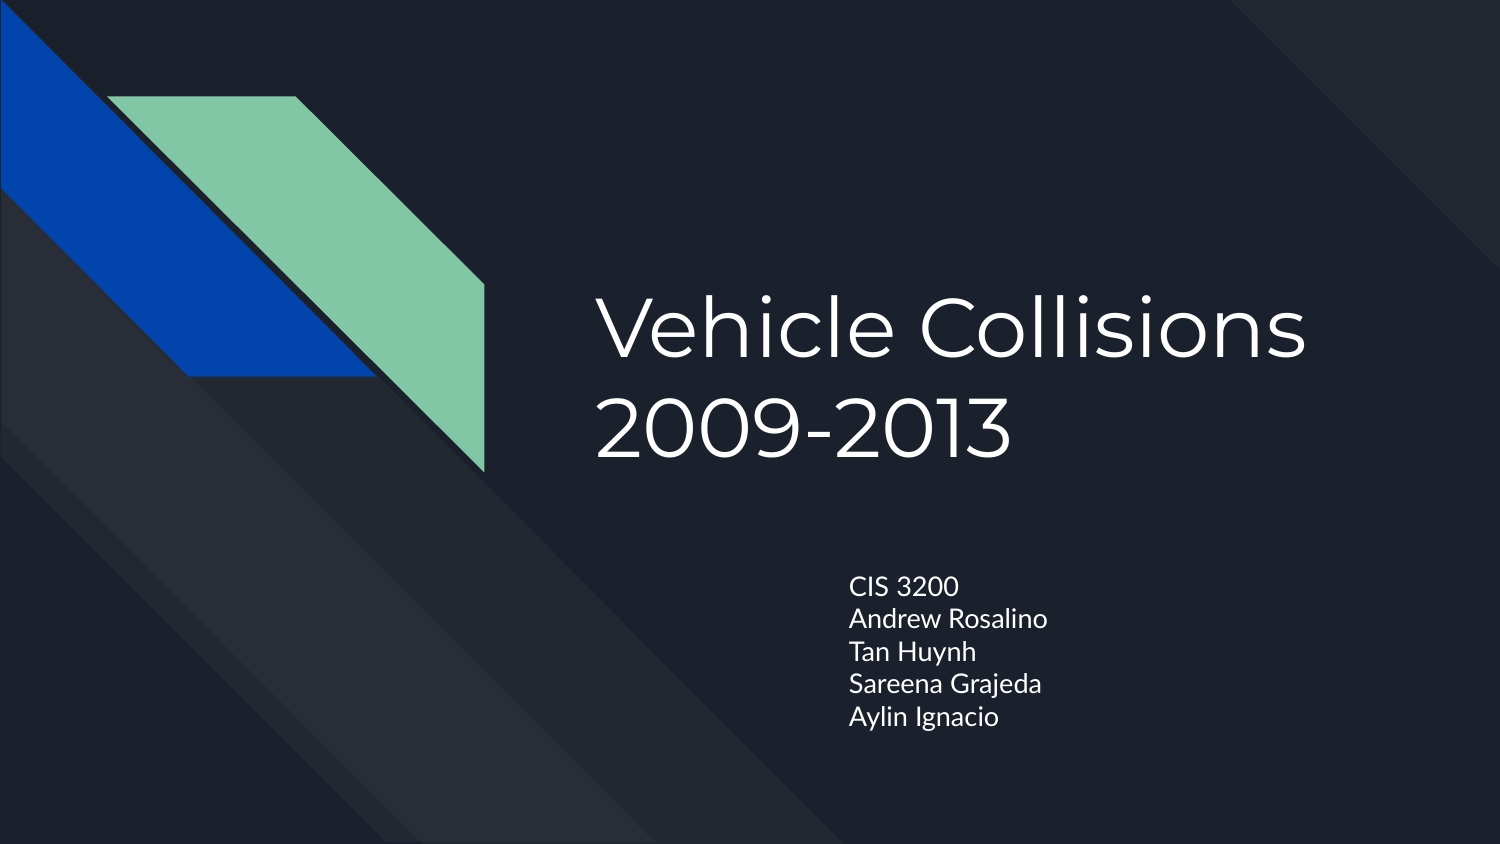

# Vehicle Collisions
2009-2013
CIS 3200
Andrew Rosalino
Tan Huynh
Sareena Grajeda
Aylin Ignacio